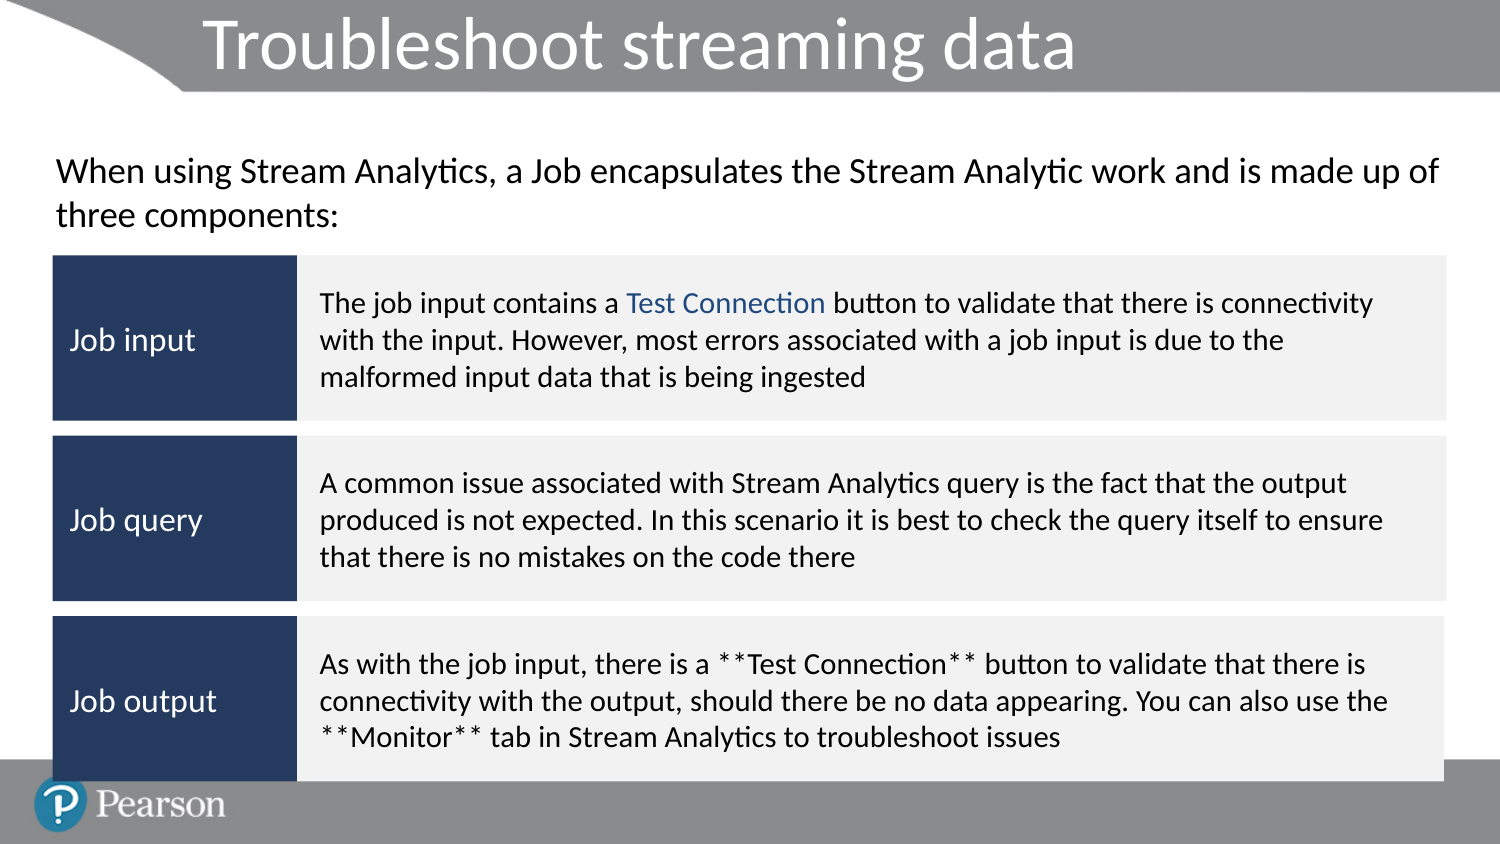

# Troubleshoot streaming data

When using Stream Analytics, a Job encapsulates the Stream Analytic work and is made up of three components:
Job input
The job input contains a Test Connection button to validate that there is connectivity with the input. However, most errors associated with a job input is due to the malformed input data that is being ingested
Job query
A common issue associated with Stream Analytics query is the fact that the output produced is not expected. In this scenario it is best to check the query itself to ensure that there is no mistakes on the code there
Job output
As with the job input, there is a **Test Connection** button to validate that there is connectivity with the output, should there be no data appearing. You can also use the **Monitor** tab in Stream Analytics to troubleshoot issues